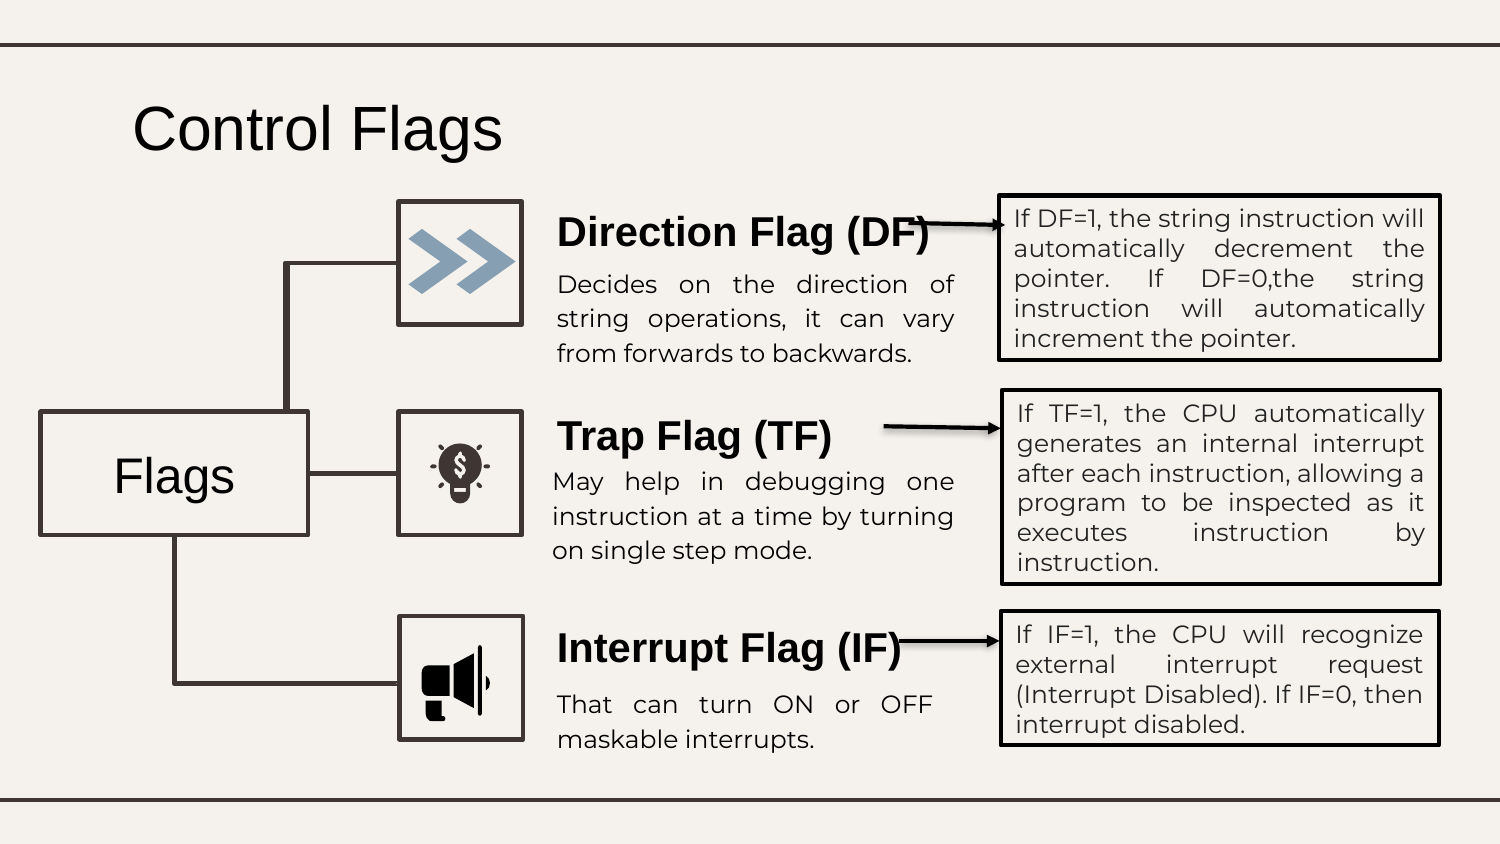

# Control Flags
Direction Flag (DF)
If DF=1, the string instruction will automatically decrement the pointer. If DF=0,the string instruction will automatically increment the pointer.

Decides on the direction of string operations, it can vary from forwards to backwards.
If TF=1, the CPU automatically generates an internal interrupt after each instruction, allowing a program to be inspected as it executes instruction by instruction.
Trap Flag (TF)

Flags

May help in debugging one instruction at a time by turning on single step mode.
Interrupt Flag (IF)
If IF=1, the CPU will recognize external interrupt request (Interrupt Disabled). If IF=0, then interrupt disabled.

That can turn ON or OFF maskable interrupts.